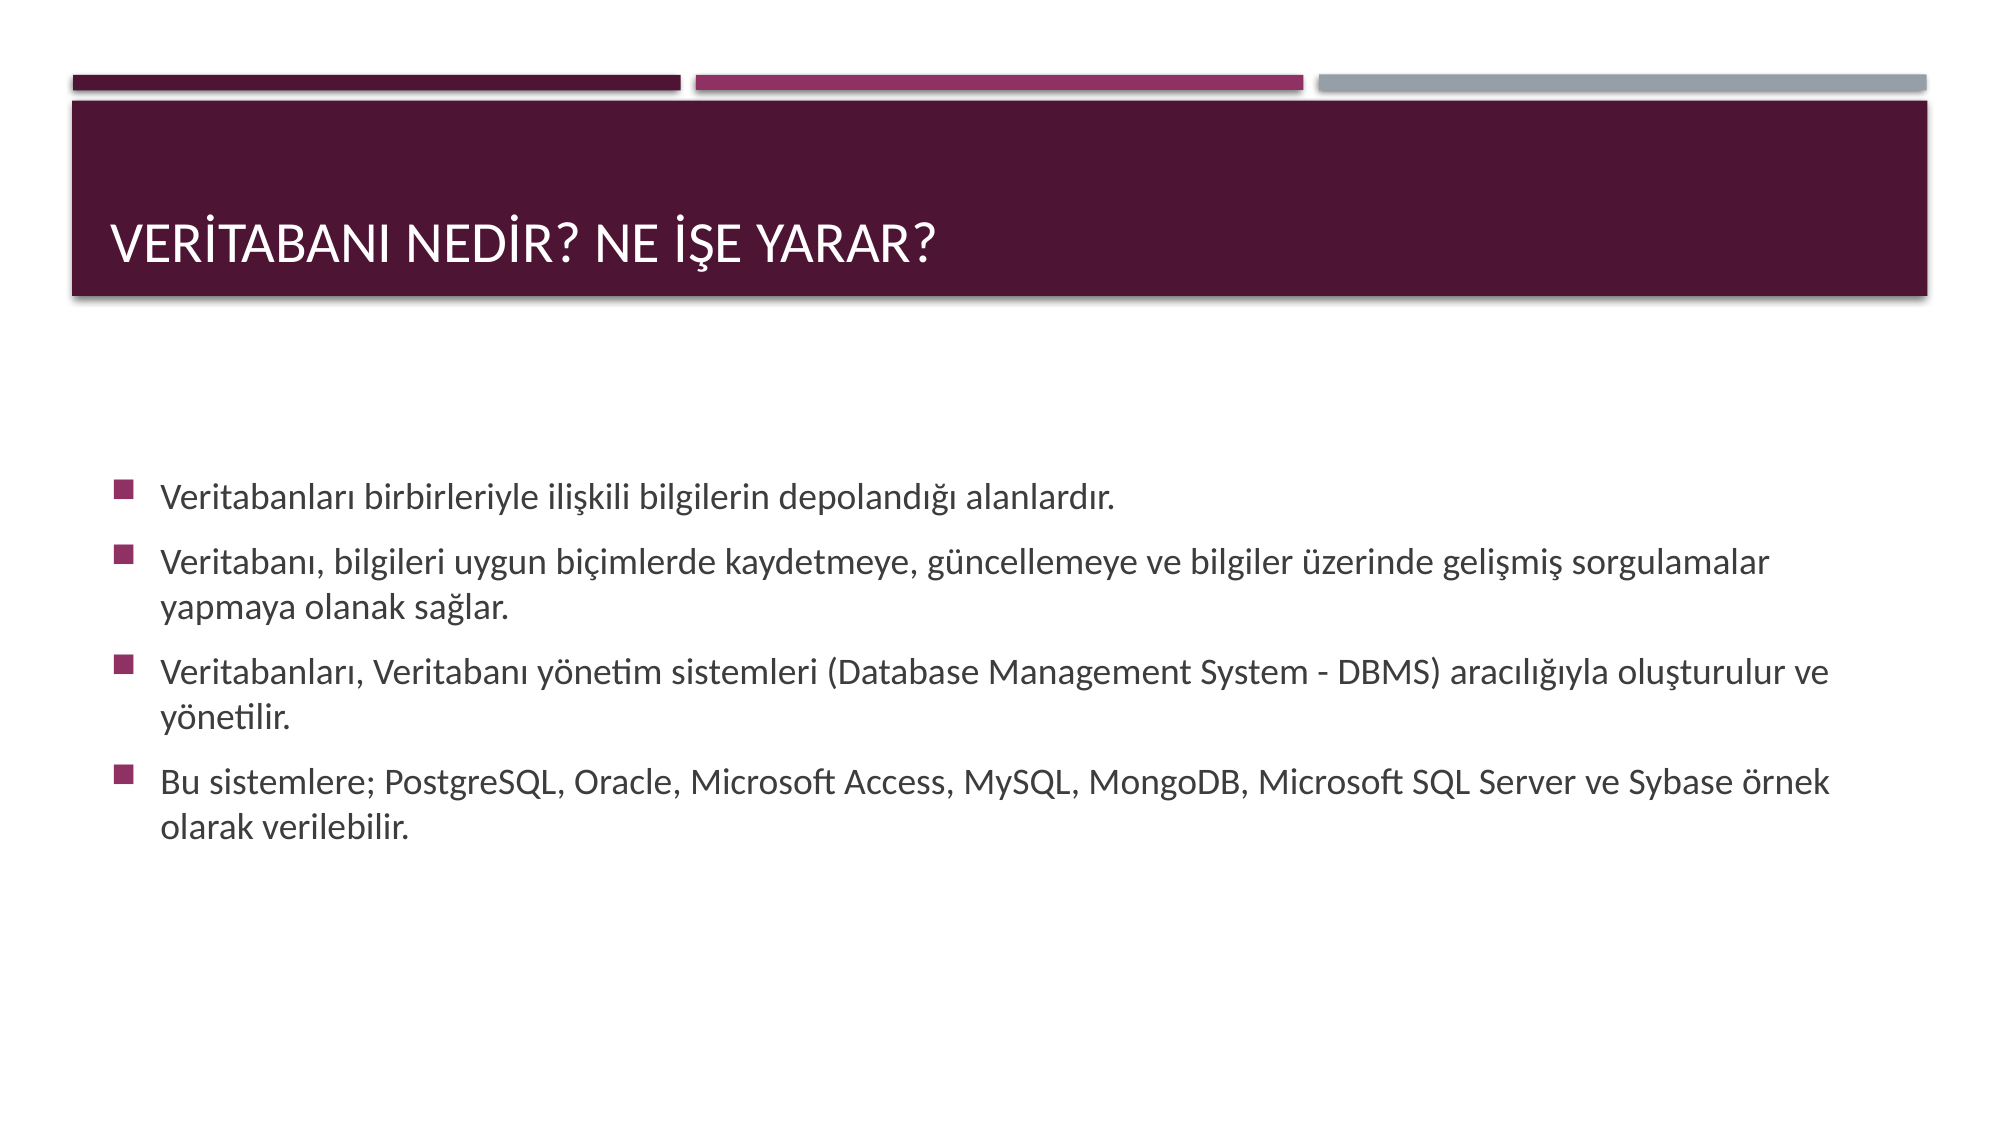

# Veritabanı nedir? Ne işe yarar?
Veritabanları birbirleriyle ilişkili bilgilerin depolandığı alanlardır.
Veritabanı, bilgileri uygun biçimlerde kaydetmeye, güncellemeye ve bilgiler üzerinde gelişmiş sorgulamalar yapmaya olanak sağlar.
Veritabanları, Veritabanı yönetim sistemleri (Database Management System - DBMS) aracılığıyla oluşturulur ve yönetilir.
Bu sistemlere; PostgreSQL, Oracle, Microsoft Access, MySQL, MongoDB, Microsoft SQL Server ve Sybase örnek olarak verilebilir.